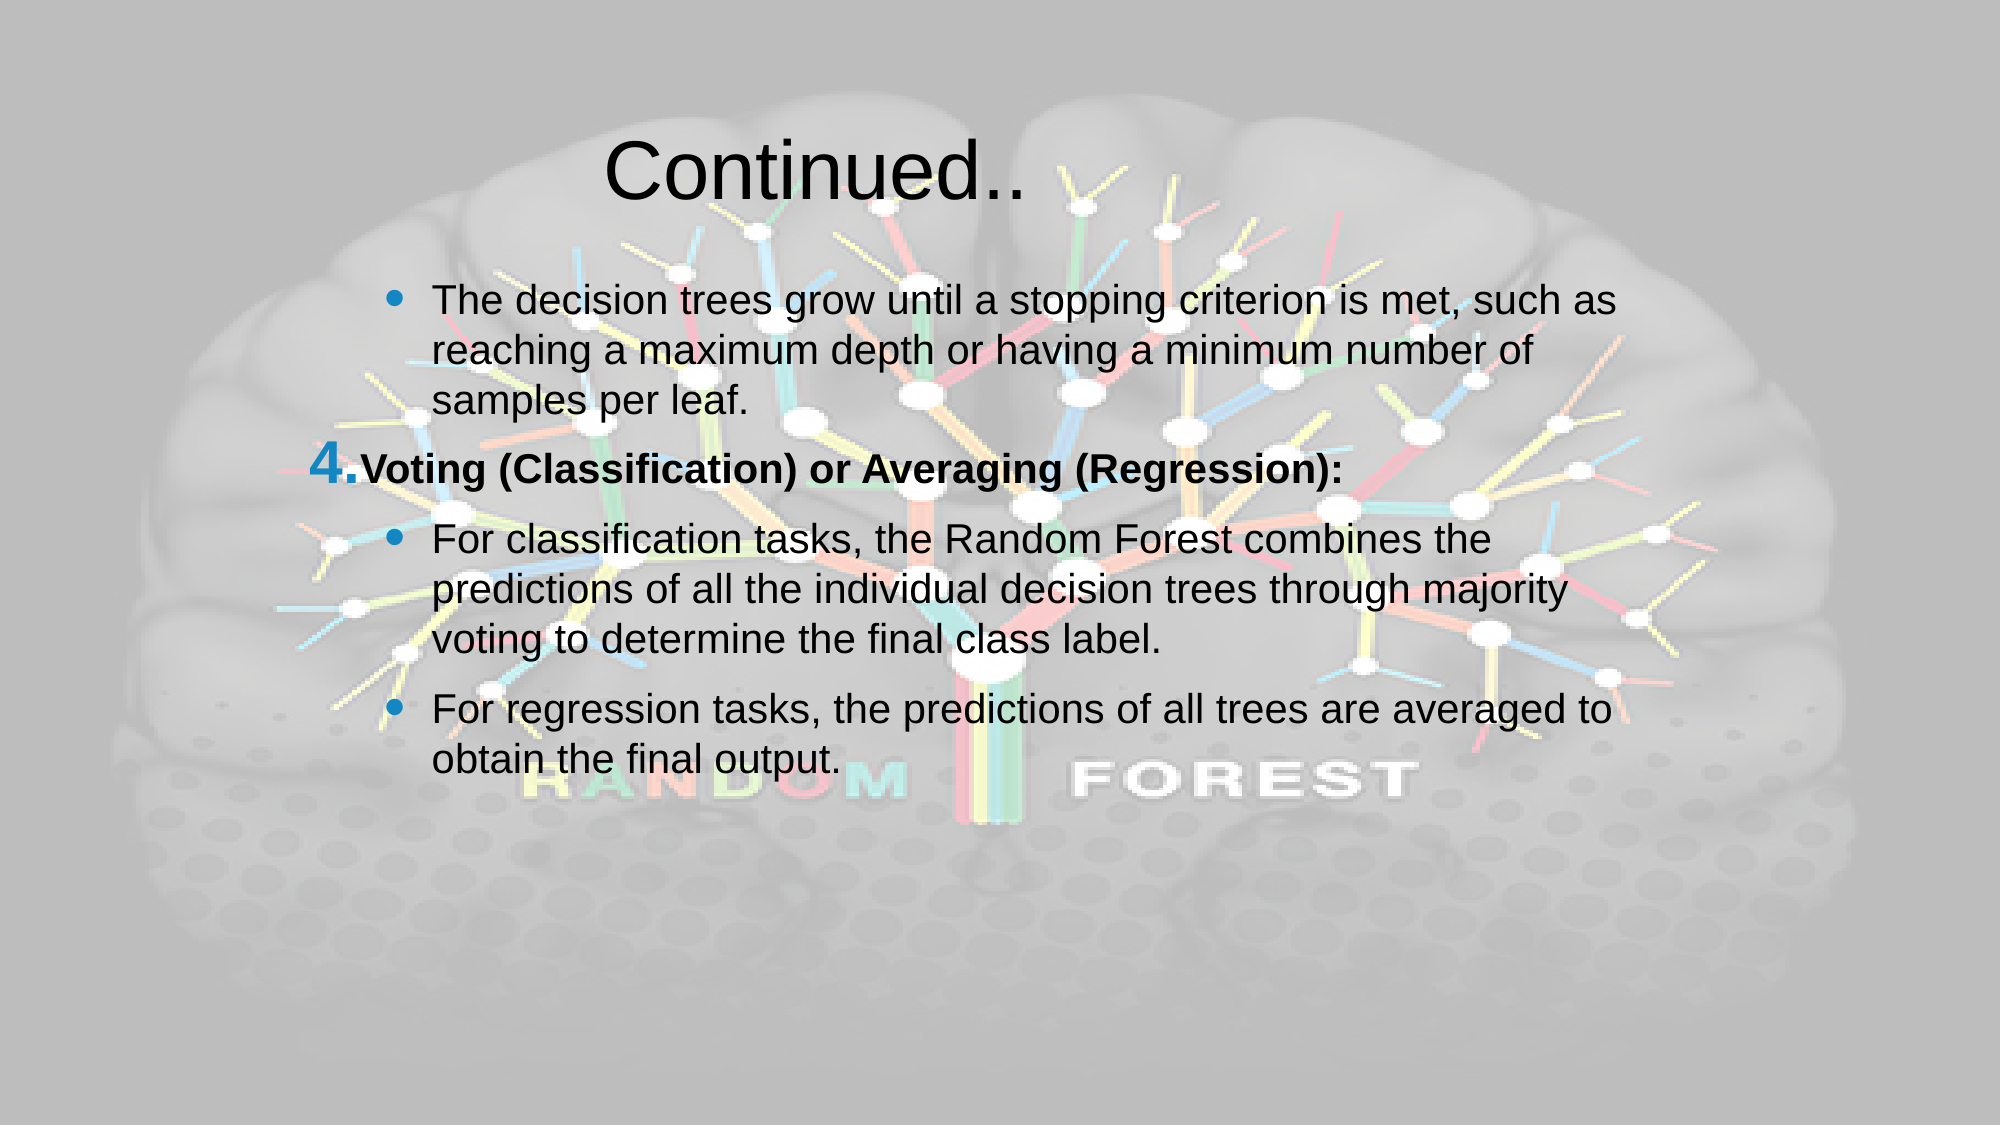

# Continued..
The decision trees grow until a stopping criterion is met, such as reaching a maximum depth or having a minimum number of samples per leaf.
Voting (Classification) or Averaging (Regression):
For classification tasks, the Random Forest combines the predictions of all the individual decision trees through majority voting to determine the final class label.
For regression tasks, the predictions of all trees are averaged to obtain the final output.